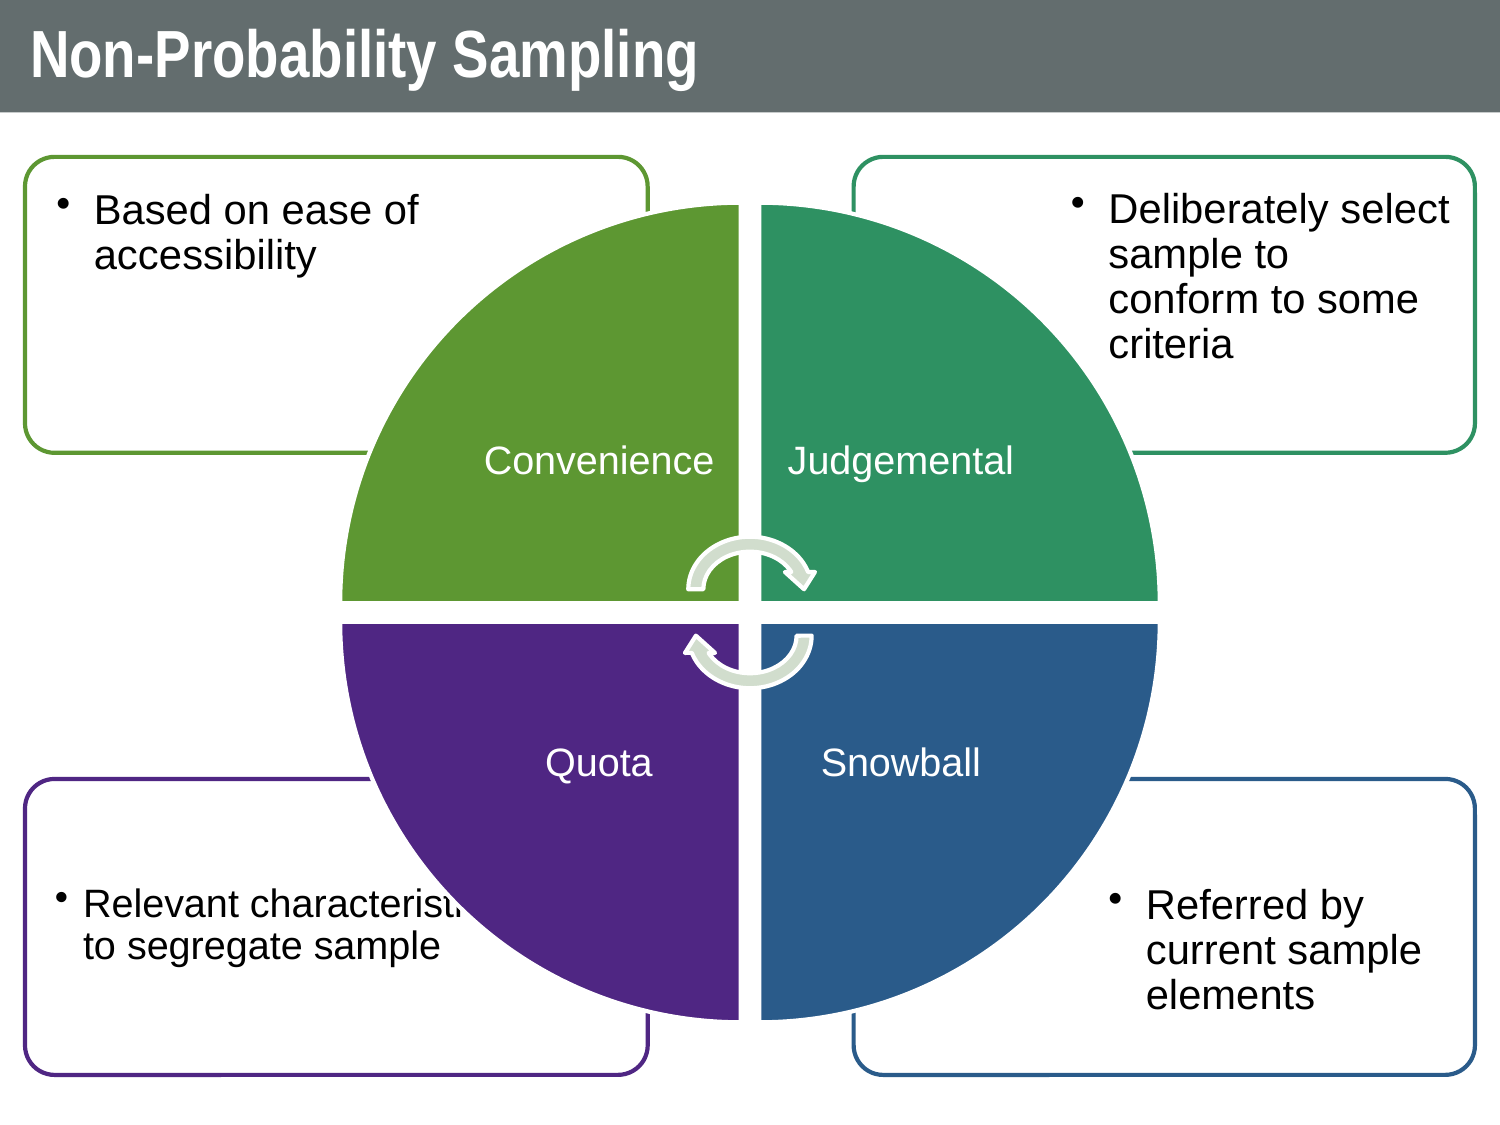

# Non-Probability Sampling
Referred by current sample elements
Relevant characteristics used to segregate sample
Deliberately select sample to conform to some criteria
Based on ease of accessibility
Convenience
Judgemental
Snowball
Quota